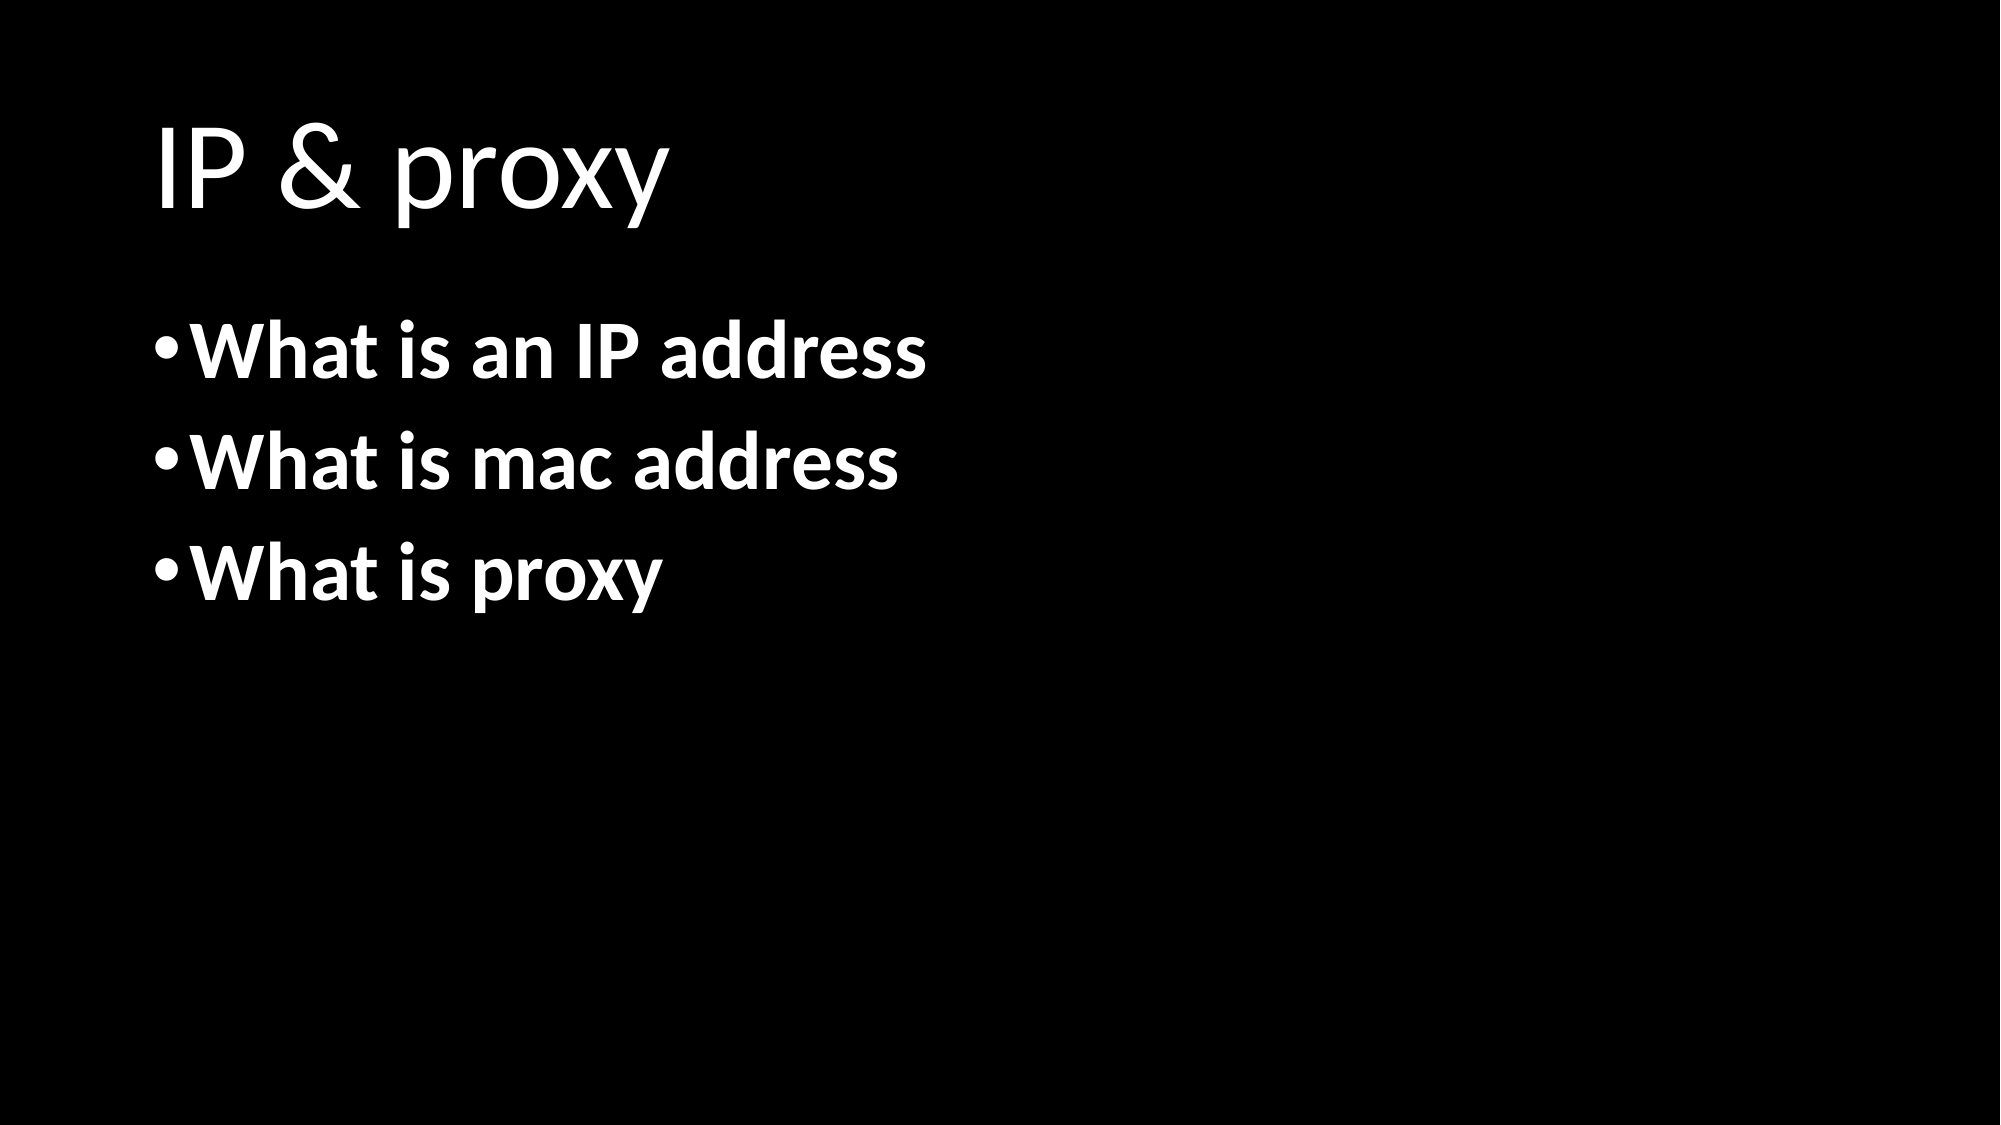

# IP & proxy
What is an IP address
What is mac address
What is proxy